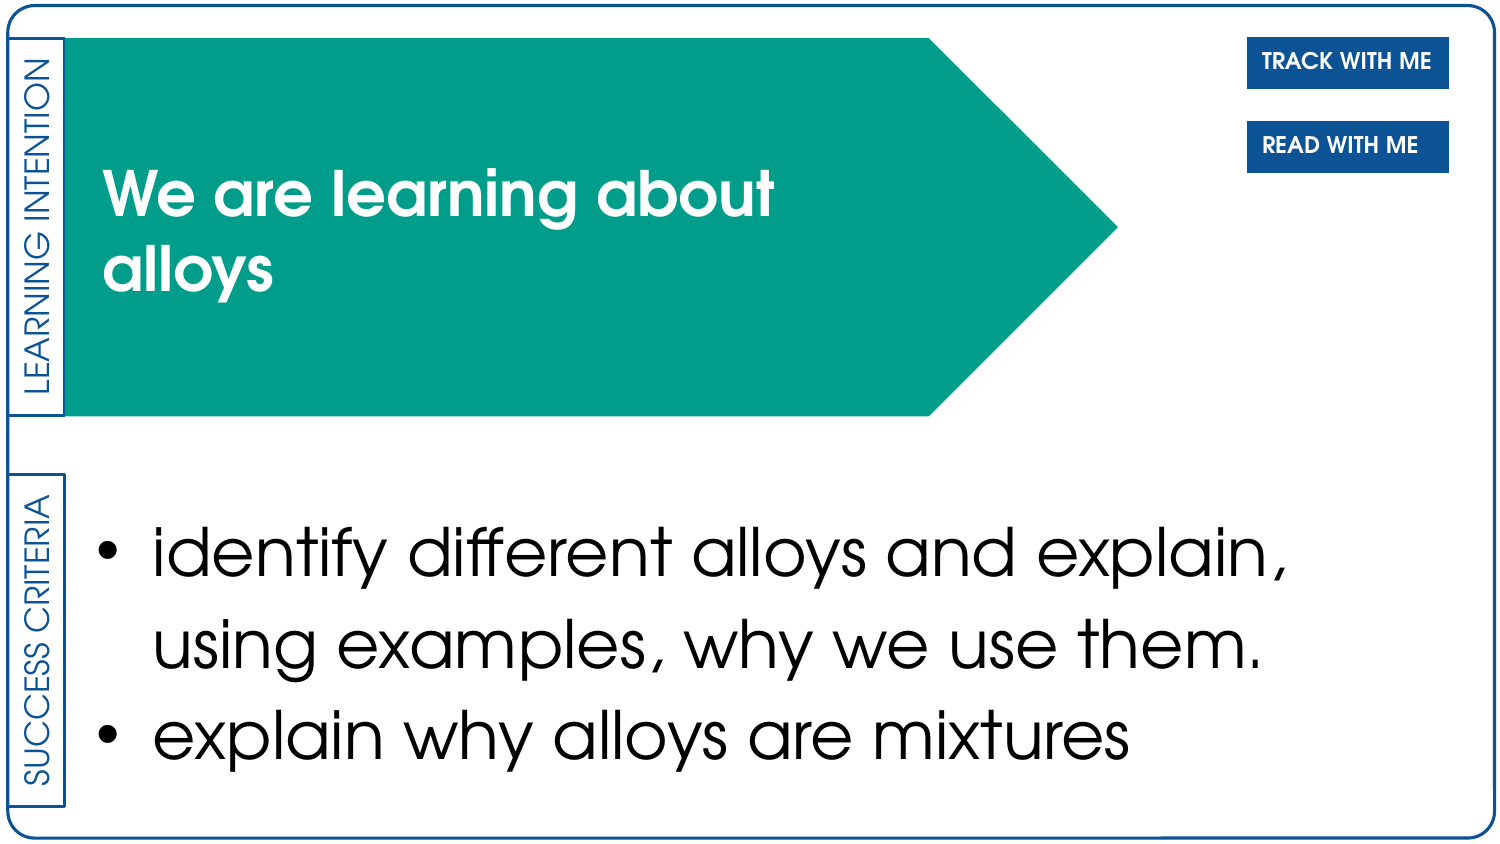

| TRACK WITH ME |
| --- |
# We are learning about alloys
| READ WITH ME |
| --- |
identify different alloys and explain, using examples, why we use them.
explain why alloys are mixtures